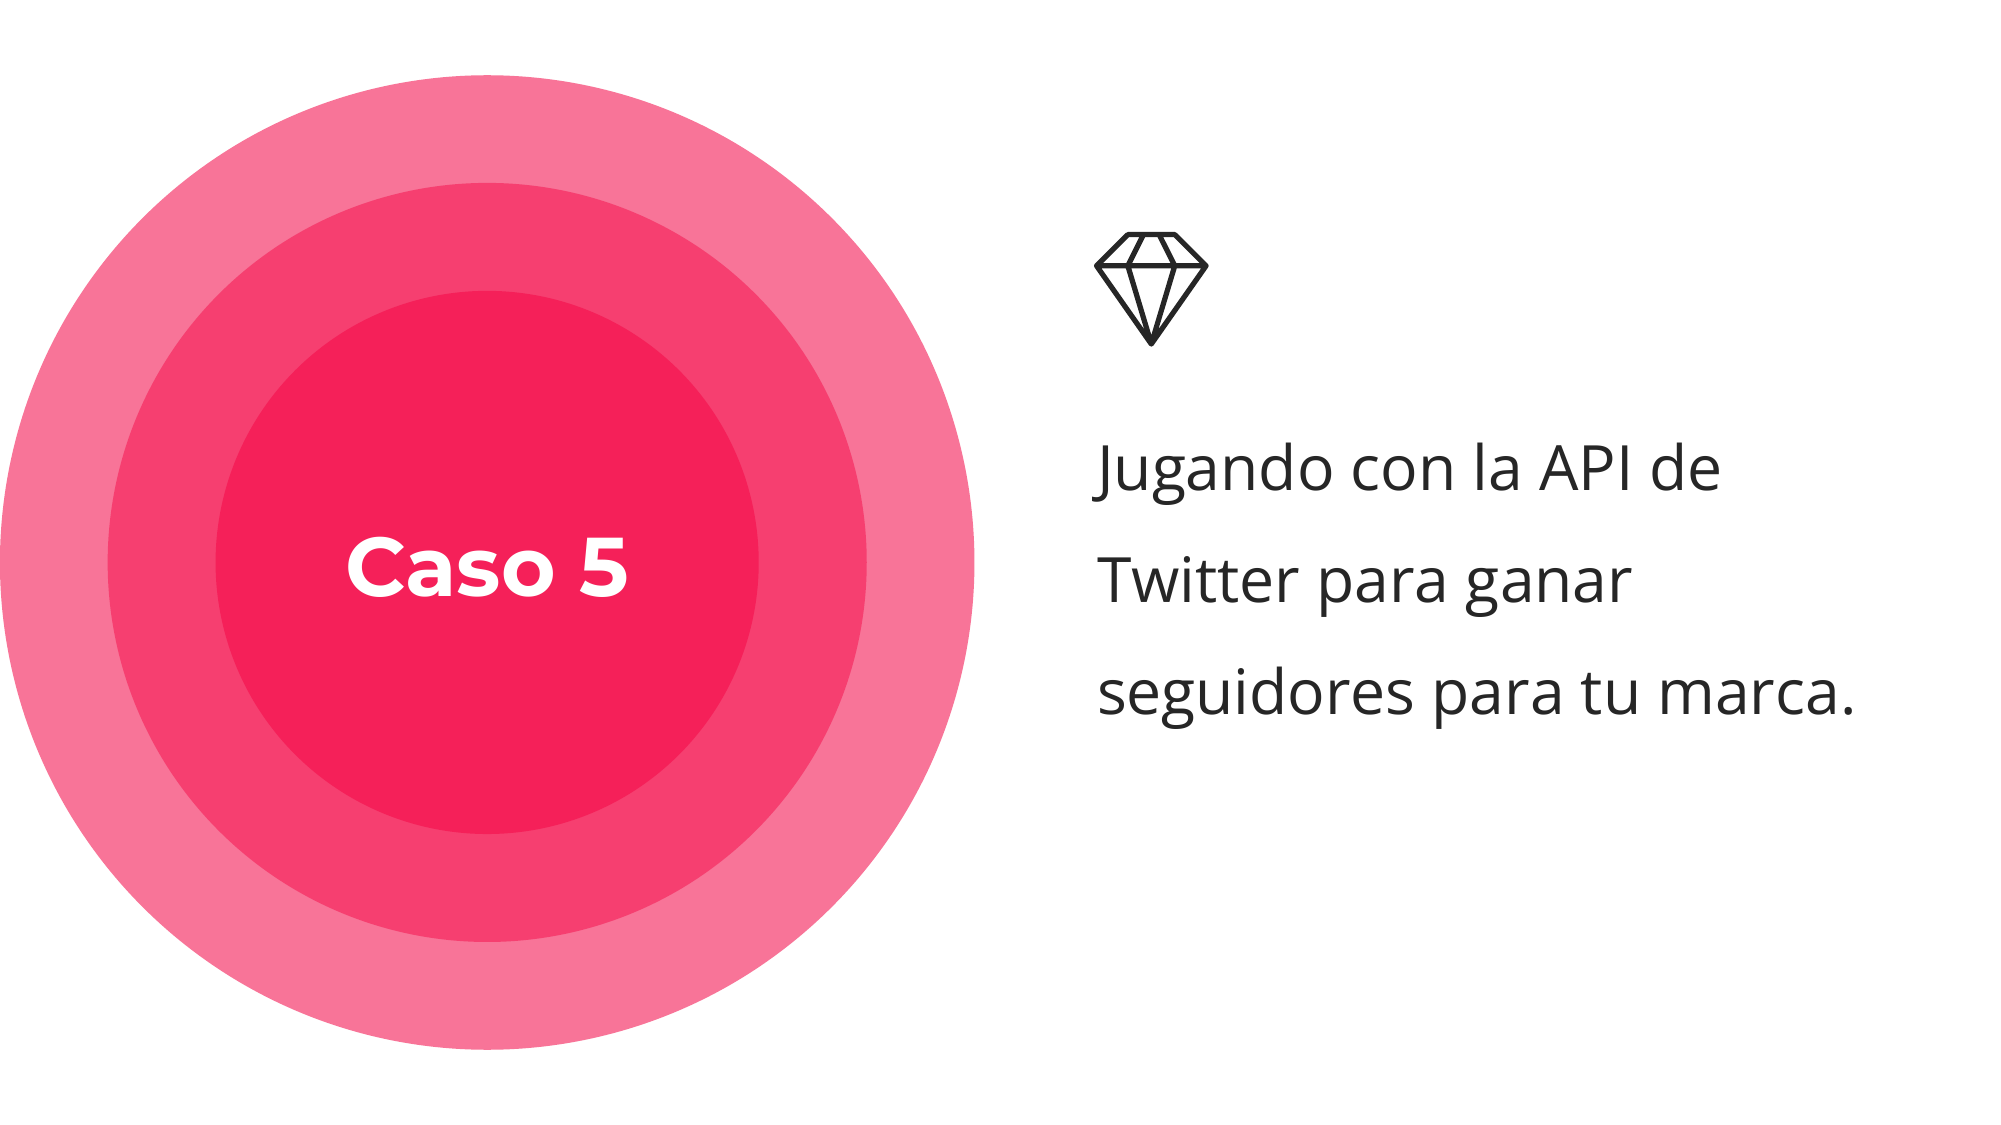

Caso 5

Jugando con la API de Twitter para ganar seguidores para tu marca.